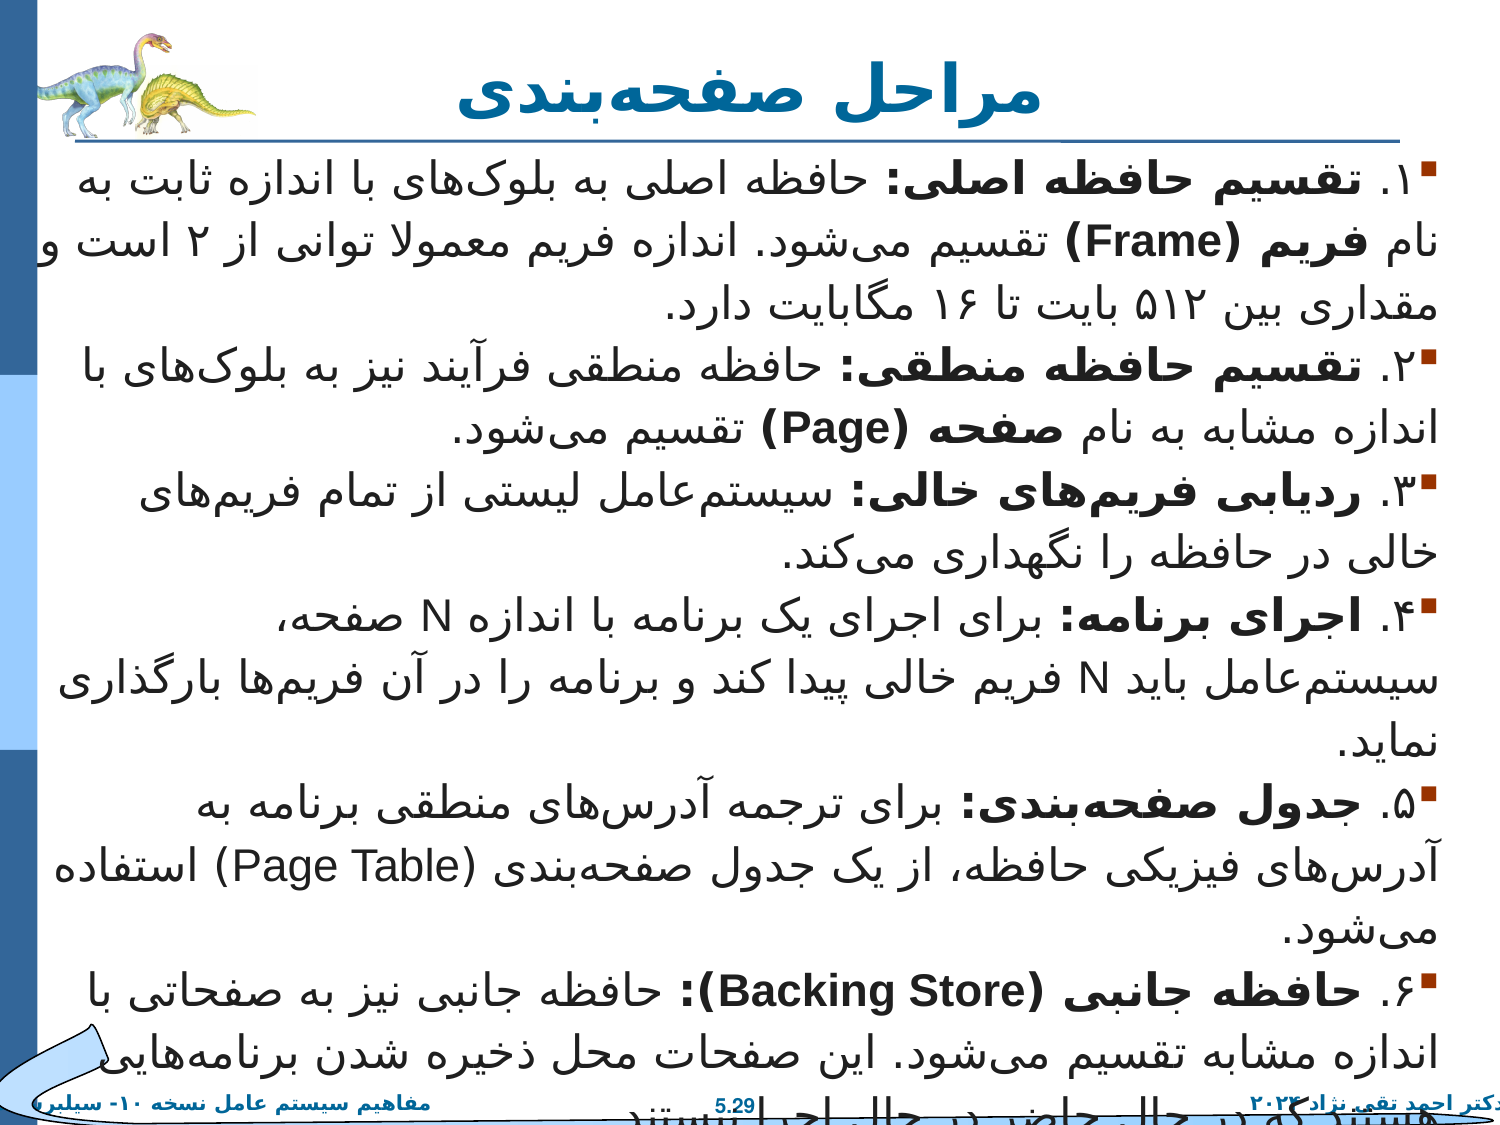

# مراحل صفحه‌بندی
۱. تقسیم حافظه اصلی: حافظه اصلی به بلوک‌های با اندازه ثابت به نام فریم (Frame) تقسیم می‌شود. اندازه فریم معمولا توانی از ۲ است و مقداری بین ۵۱۲ بایت تا ۱۶ مگابایت دارد.
۲. تقسیم حافظه منطقی: حافظه منطقی فرآیند نیز به بلوک‌های با اندازه مشابه به نام صفحه (Page) تقسیم می‌شود.
۳. ردیابی فریم‌های خالی: سیستم‌عامل لیستی از تمام فریم‌های خالی در حافظه را نگهداری می‌کند.
۴. اجرای برنامه: برای اجرای یک برنامه با اندازه N صفحه، سیستم‌عامل باید N فریم خالی پیدا کند و برنامه را در آن فریم‌ها بارگذاری نماید.
۵. جدول صفحه‌بندی: برای ترجمه آدرس‌های منطقی برنامه به آدرس‌های فیزیکی حافظه، از یک جدول صفحه‌بندی (Page Table) استفاده می‌شود.
۶. حافظه جانبی (Backing Store): حافظه جانبی نیز به صفحاتی با اندازه مشابه تقسیم می‌شود. این صفحات محل ذخیره شدن برنامه‌هایی هستند که در حال حاضر در حال اجرا نیستند.
۷. پراکندی داخلی :با وجود مزایای روش صفحه‌بندی، همچنان ممکن است با مشکل درون‌پارگی حافظه مواجه شویم.